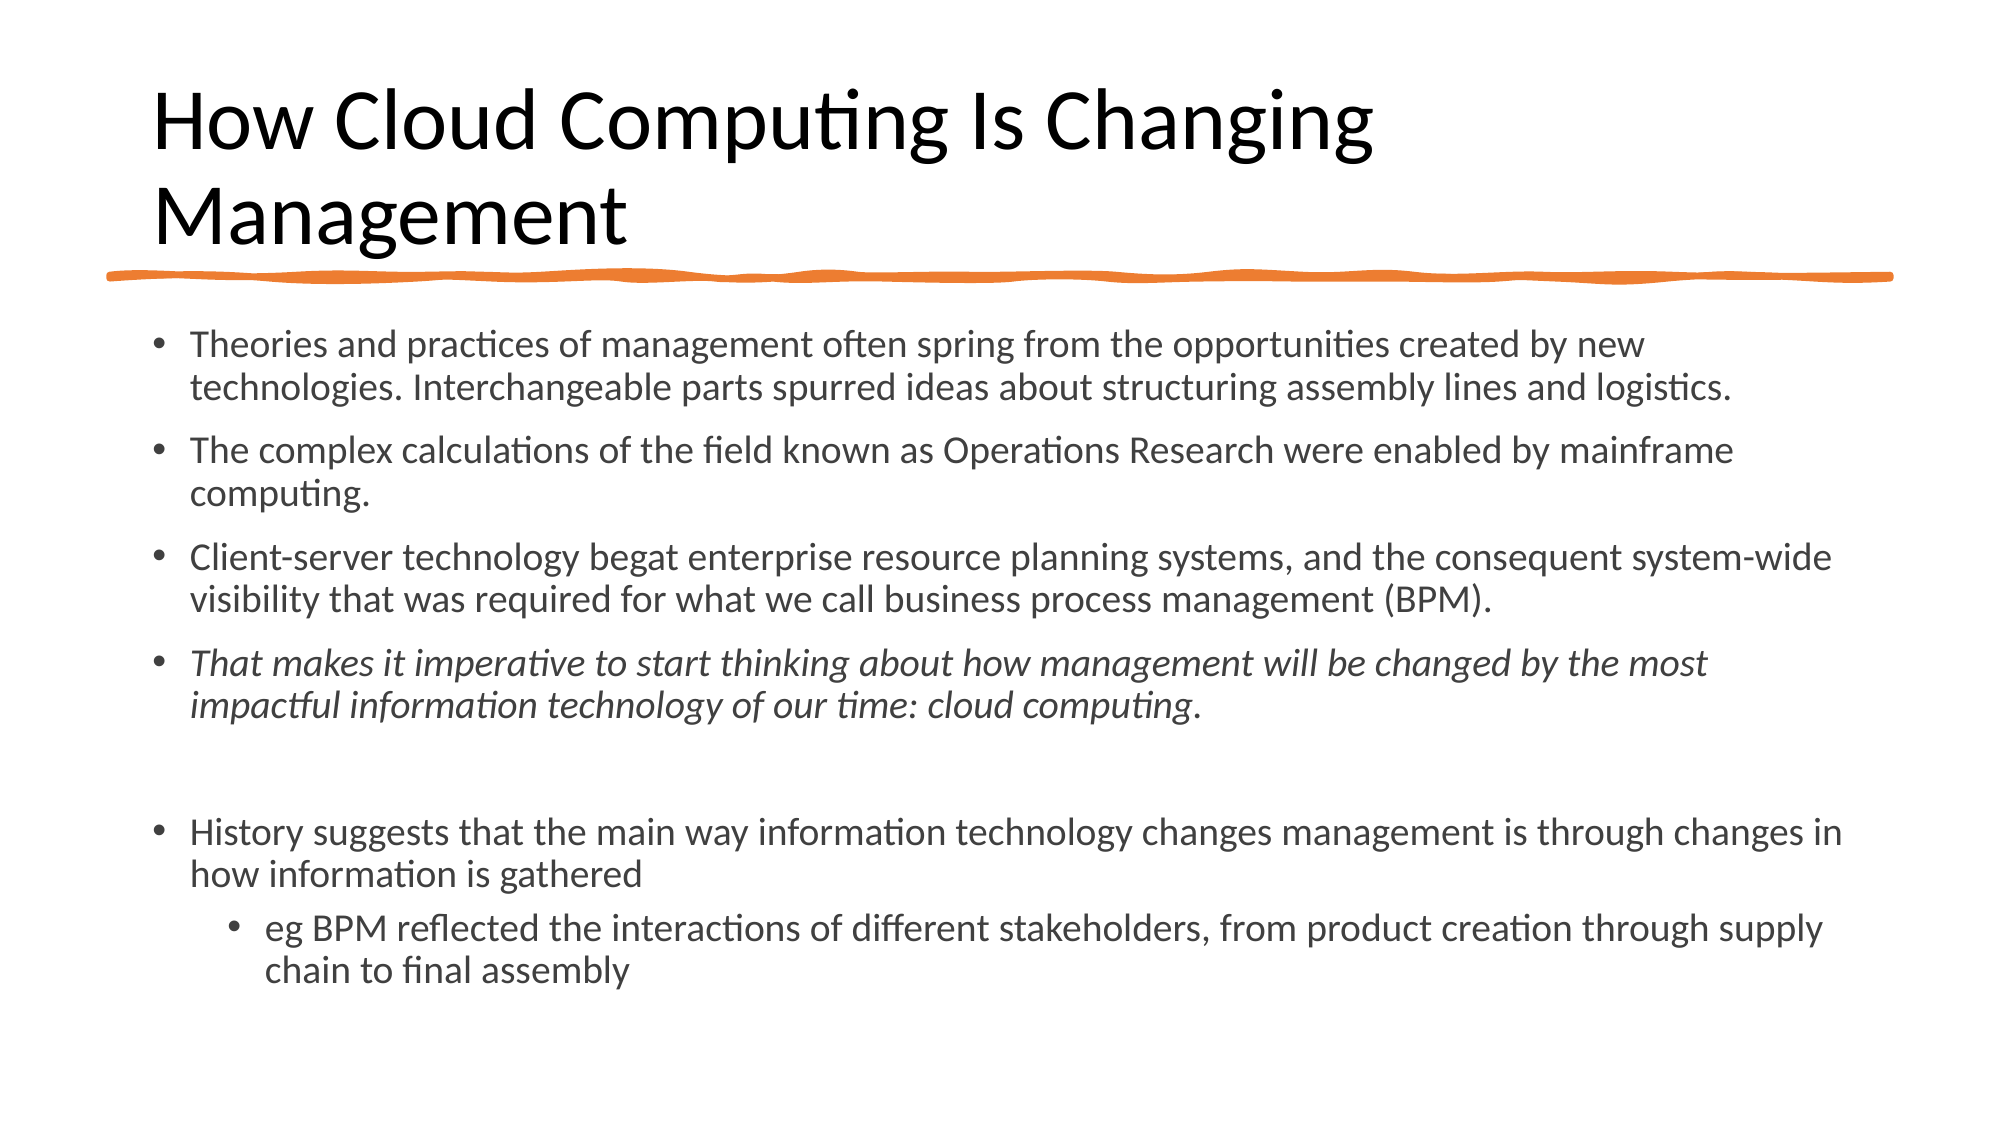

# How Cloud Computing Is Changing Management

Theories and practices of management often spring from the opportunities created by new technologies. Interchangeable parts spurred ideas about structuring assembly lines and logistics.
The complex calculations of the field known as Operations Research were enabled by mainframe computing.
Client-server technology begat enterprise resource planning systems, and the consequent system-wide visibility that was required for what we call business process management (BPM).
That makes it imperative to start thinking about how management will be changed by the most impactful information technology of our time: cloud computing.

History suggests that the main way information technology changes management is through changes in how information is gathered
eg BPM reflected the interactions of different stakeholders, from product creation through supply chain to final assembly